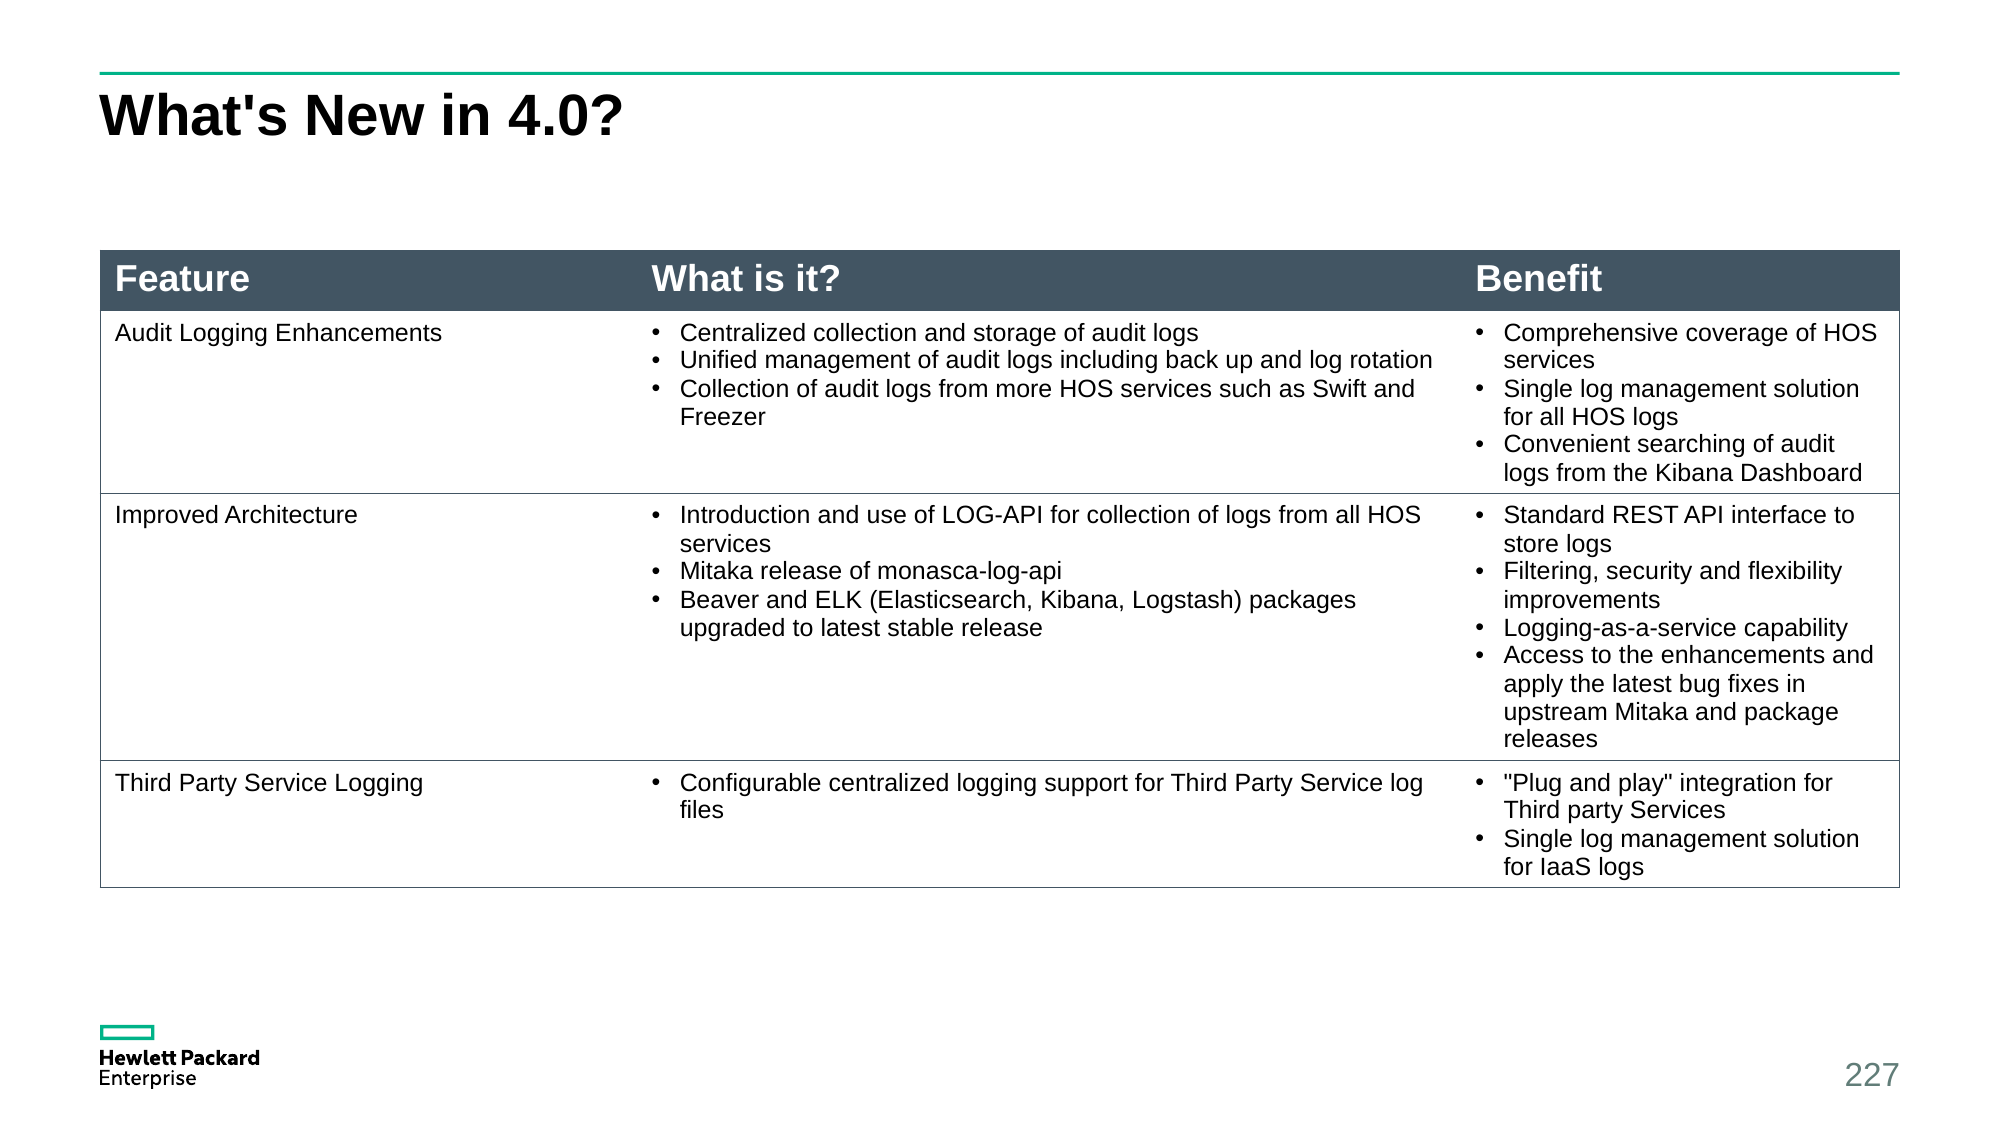

# What's New in 4.0?
| Feature | What is it? | Benefit |
| --- | --- | --- |
| Audit Logging Enhancements | Centralized collection and storage of audit logs Unified management of audit logs including back up and log rotation Collection of audit logs from more HOS services such as Swift and Freezer | Comprehensive coverage of HOS services Single log management solution for all HOS logs Convenient searching of audit logs from the Kibana Dashboard |
| Improved Architecture | Introduction and use of LOG-API for collection of logs from all HOS services Mitaka release of monasca-log-api Beaver and ELK (Elasticsearch, Kibana, Logstash) packages upgraded to latest stable release | Standard REST API interface to store logs Filtering, security and flexibility improvements Logging-as-a-service capability Access to the enhancements and apply the latest bug fixes in upstream Mitaka and package releases |
| Third Party Service Logging | Configurable centralized logging support for Third Party Service log files | "Plug and play" integration for Third party Services Single log management solution for IaaS logs |

227